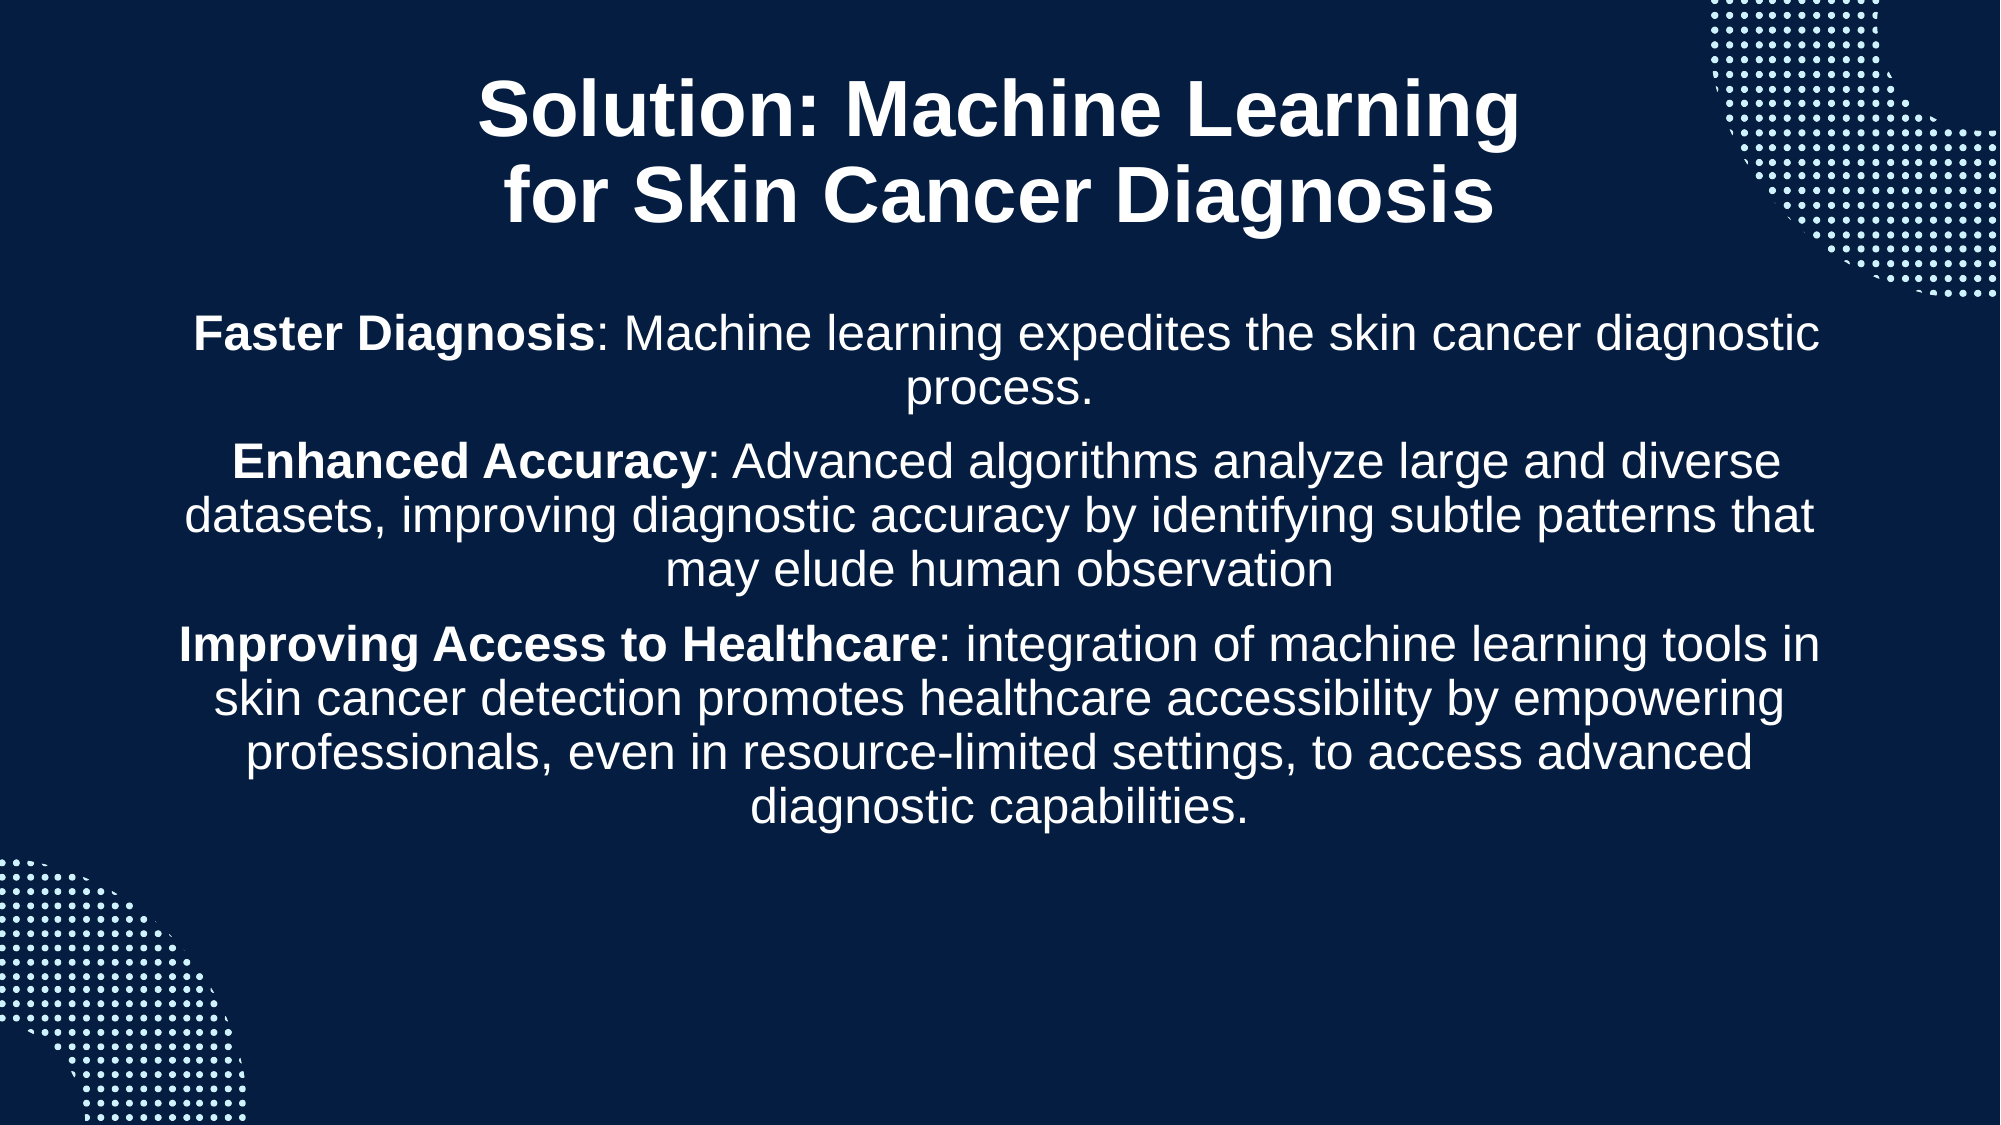

# Solution: Machine Learning for Skin Cancer Diagnosis
 Faster Diagnosis: Machine learning expedites the skin cancer diagnostic process.
 Enhanced Accuracy: Advanced algorithms analyze large and diverse datasets, improving diagnostic accuracy by identifying subtle patterns that may elude human observation
Improving Access to Healthcare: integration of machine learning tools in skin cancer detection promotes healthcare accessibility by empowering professionals, even in resource-limited settings, to access advanced diagnostic capabilities.